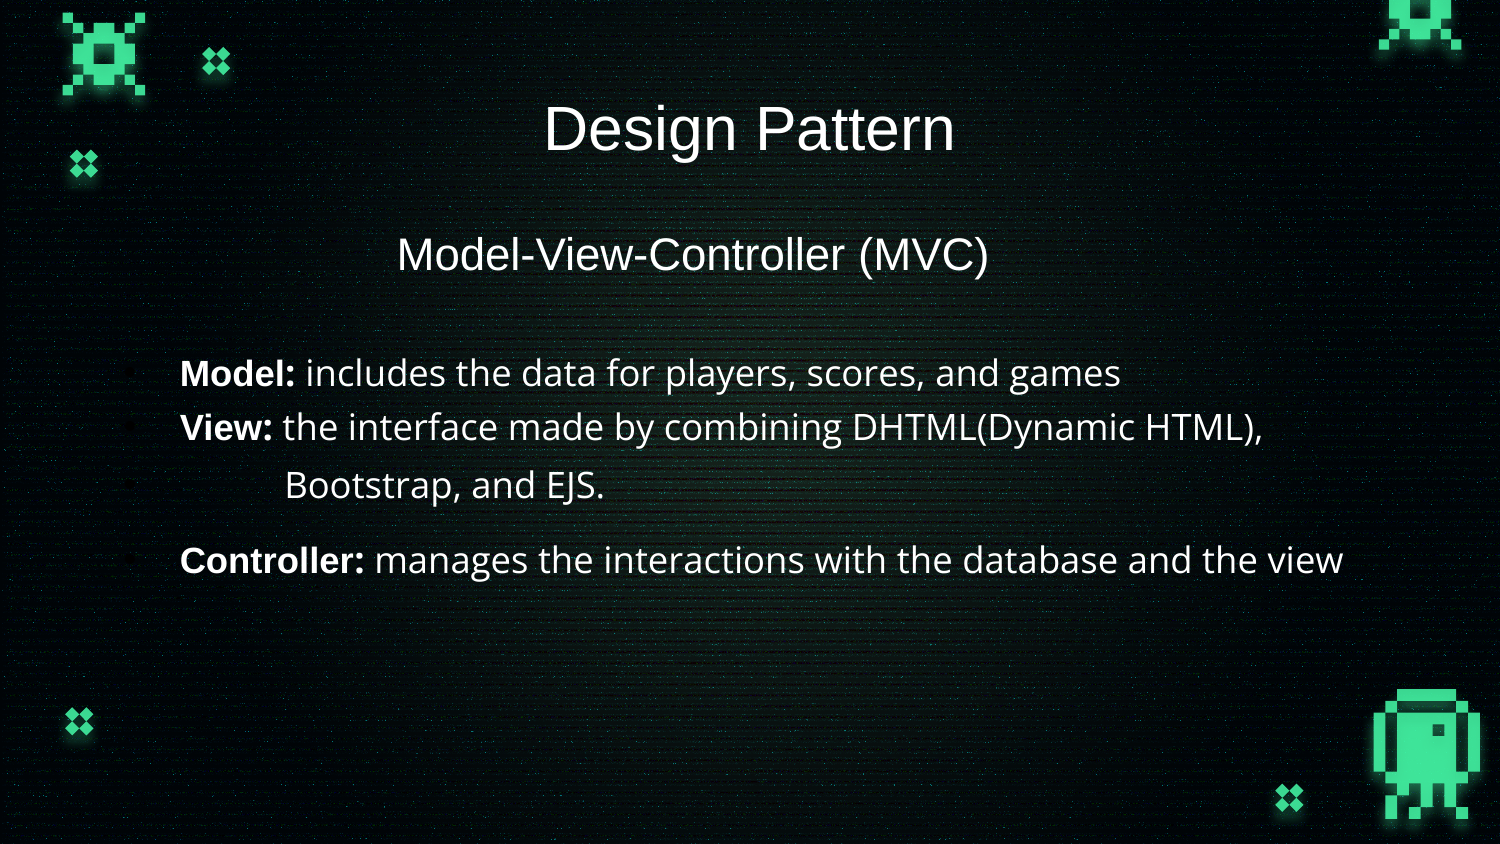

# Design Pattern
Model-View-Controller (MVC)
Model: includes the data for players, scores, and games
View: the interface made by combining DHTML(Dynamic HTML),
           Bootstrap, and EJS.
Controller: manages the interactions with the database and the view